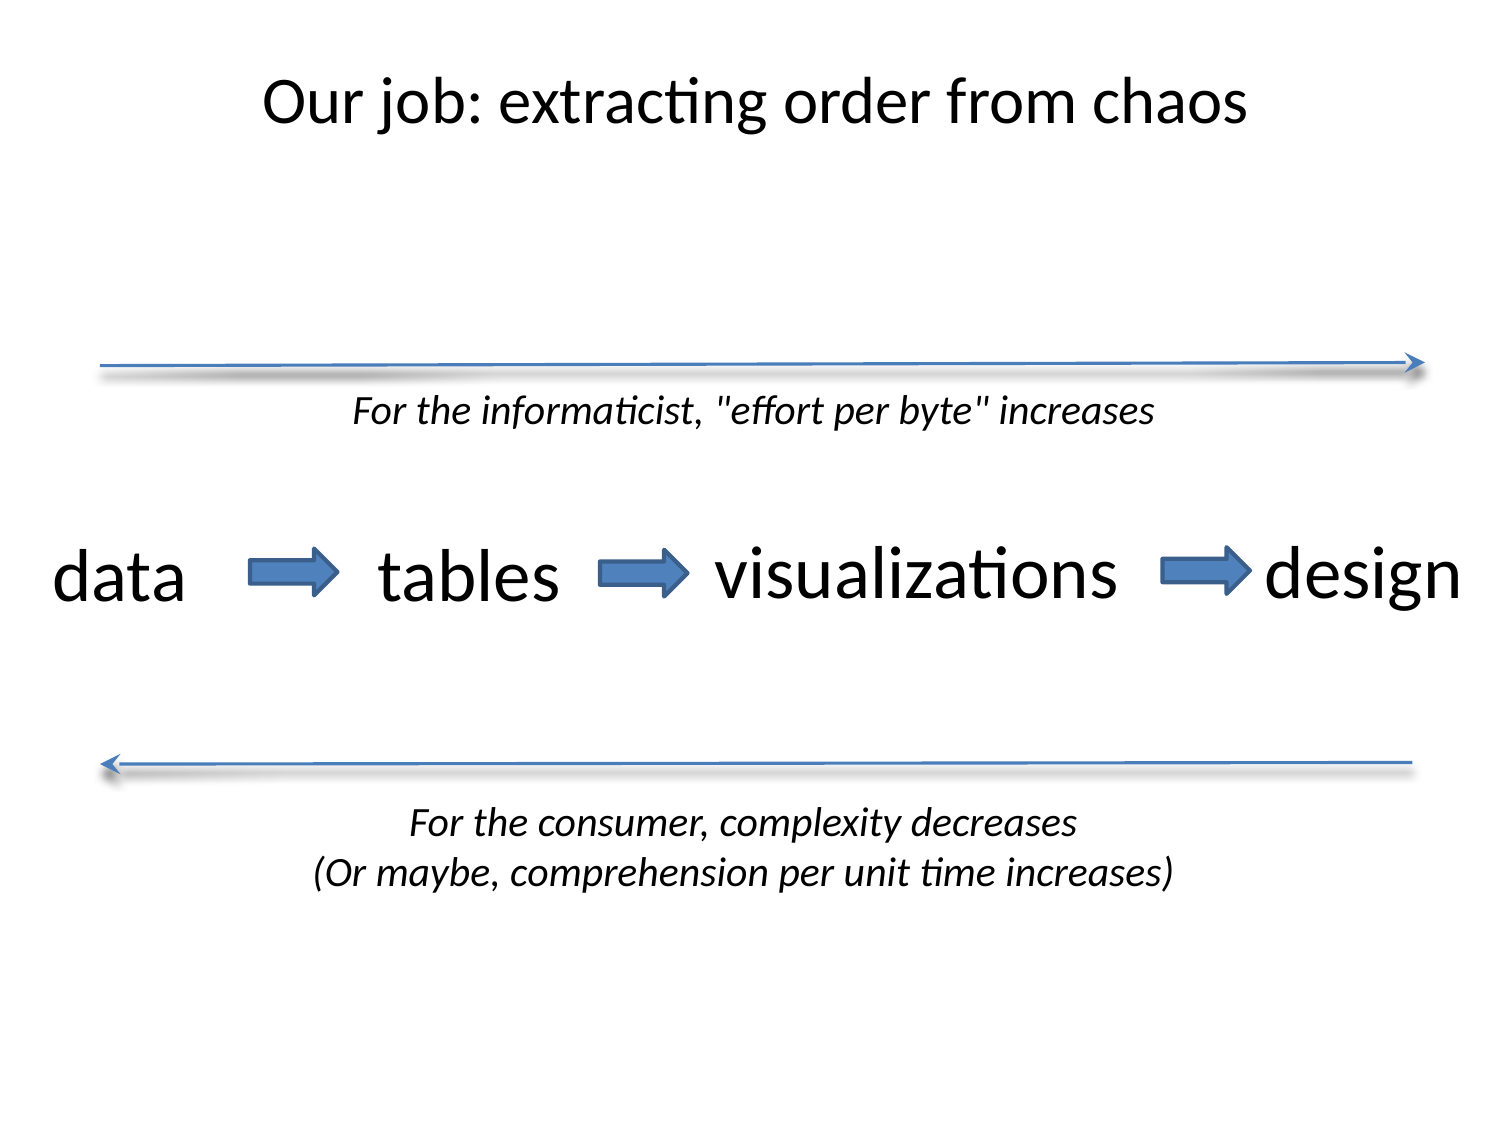

Our job: extracting order from chaos
For the informaticist, "effort per byte" increases
visualizations
design
tables
data

For the consumer, complexity decreases
(Or maybe, comprehension per unit time increases)